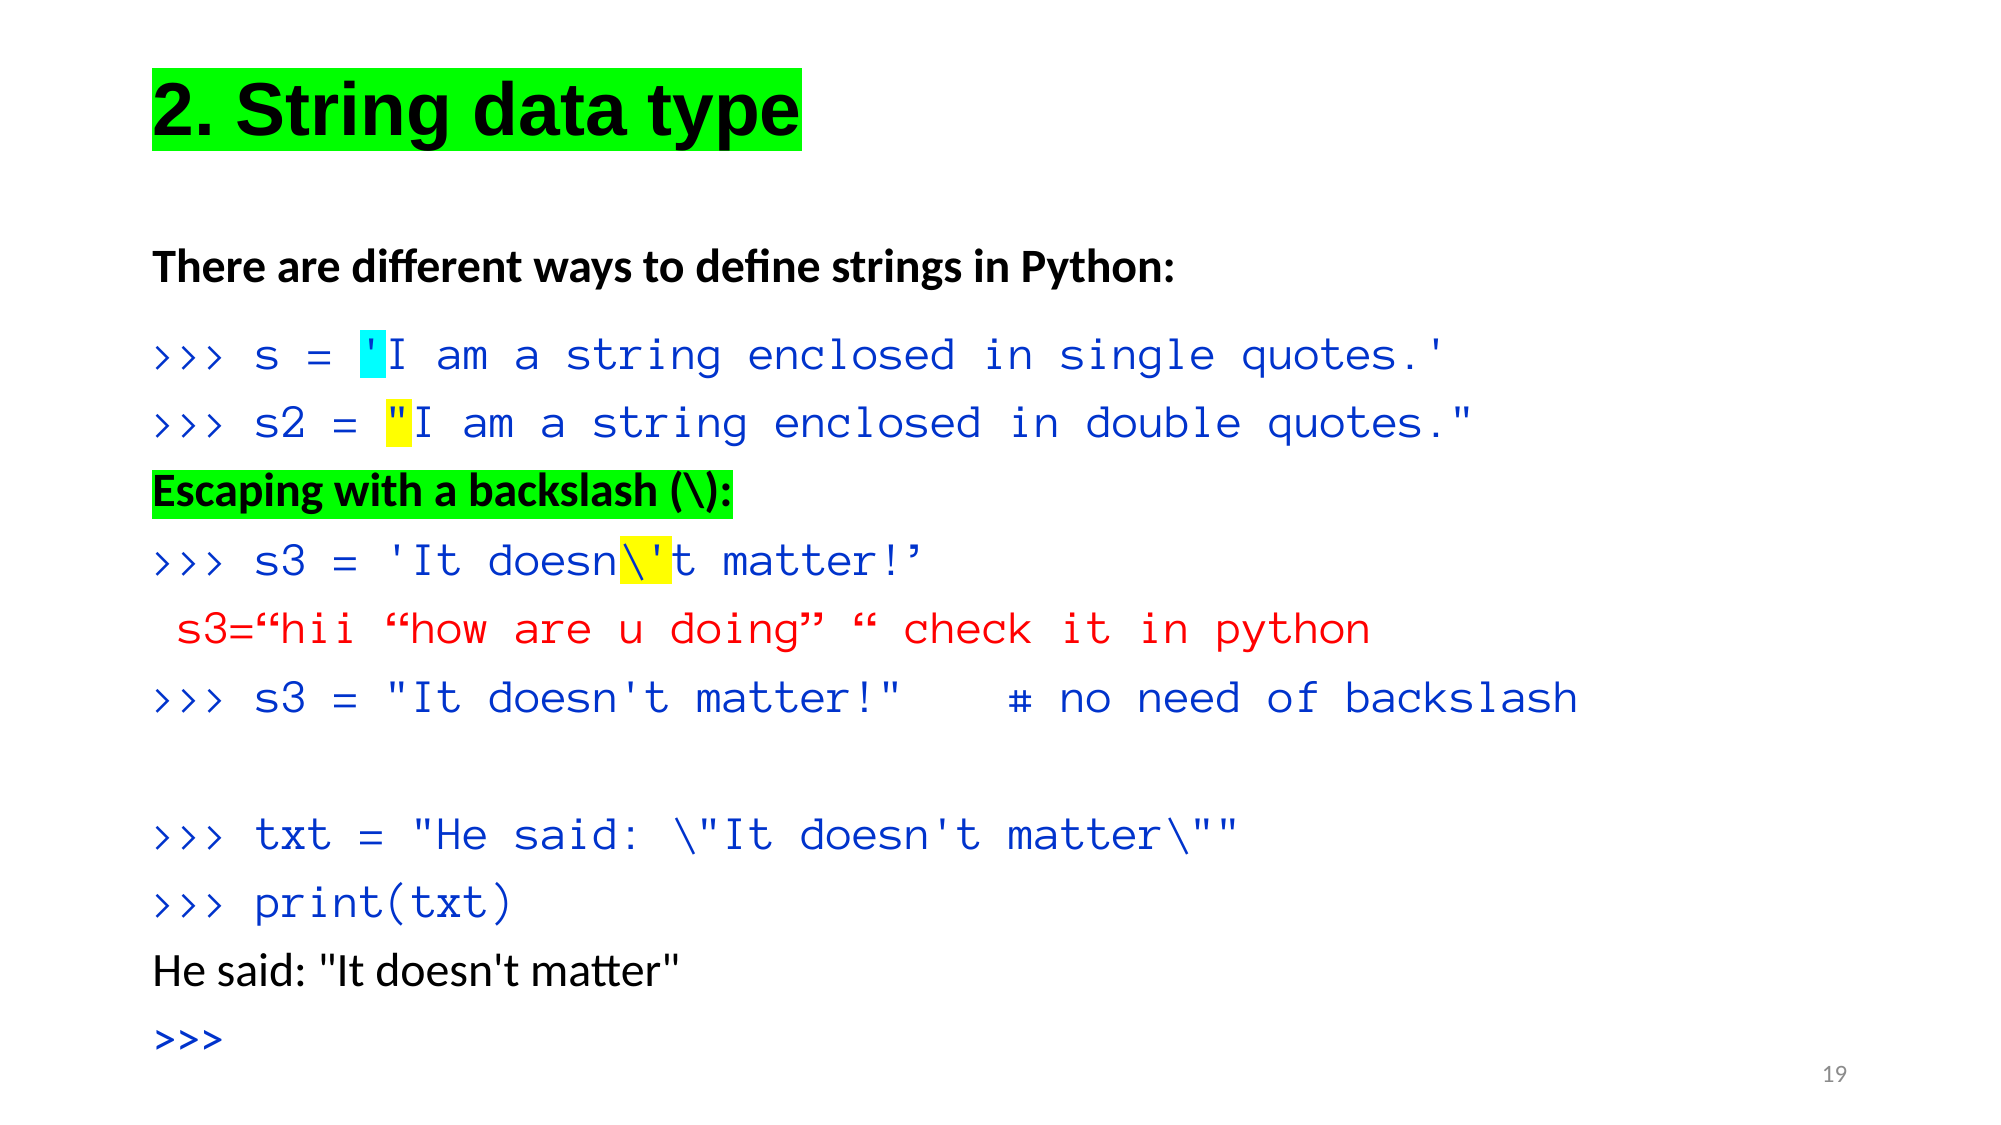

# 2. String data type
There are different ways to define strings in Python:

>>> s = 'I am a string enclosed in single quotes.'
>>> s2 = "I am a string enclosed in double quotes."
Escaping with a backslash (\):
>>> s3 = 'It doesn\'t matter!’
 s3=“hii “how are u doing” “ check it in python
>>> s3 = "It doesn't matter!"    # no need of backslash

>>> txt = "He said: \"It doesn't matter\""
>>> print(txt)
He said: "It doesn't matter"
>>>
19